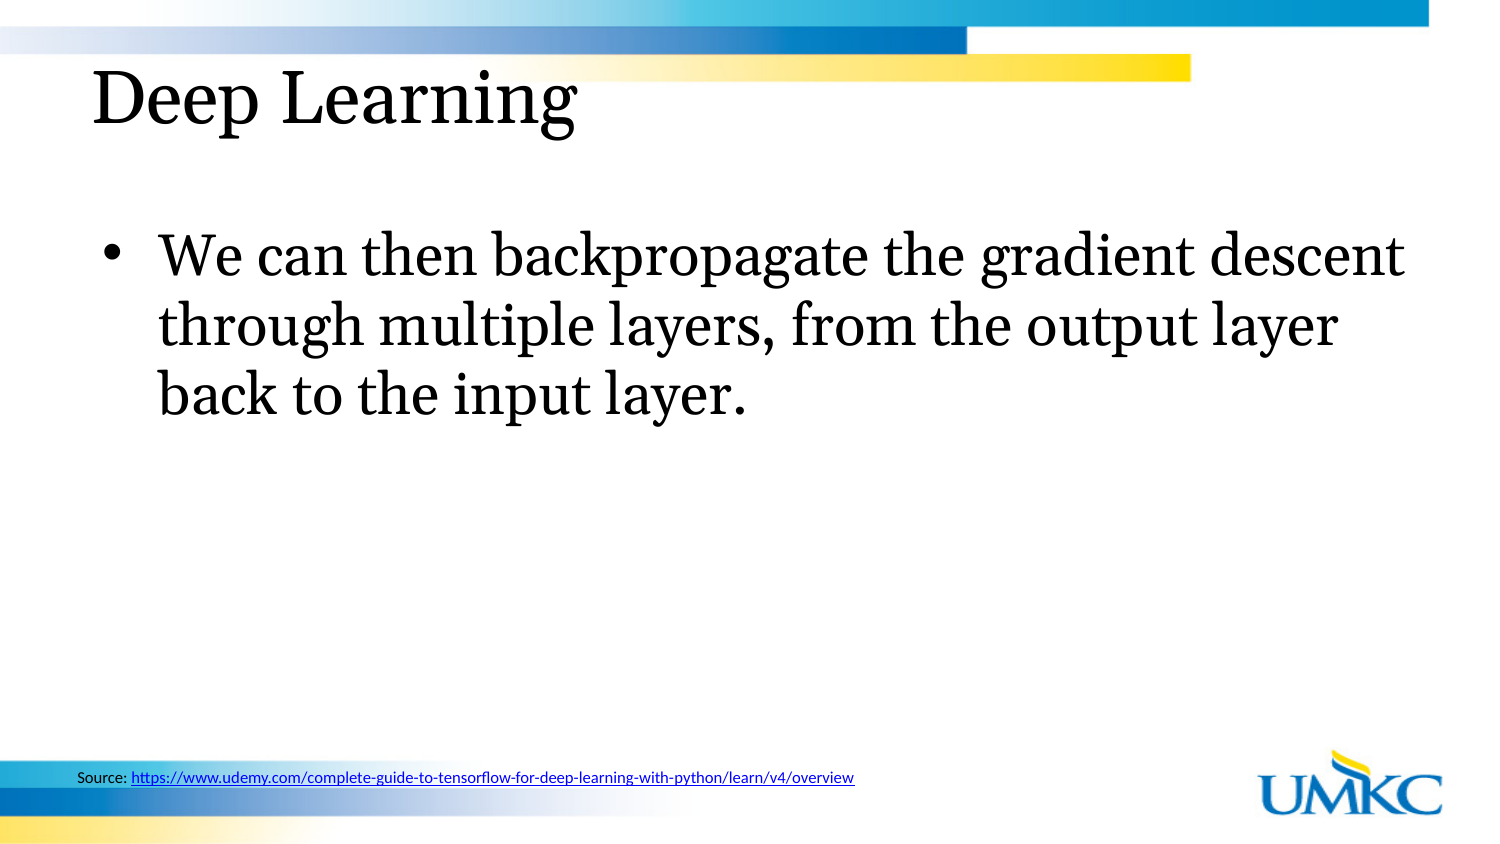

# Deep Learning
We can then backpropagate the gradient descent through multiple layers, from the output layer back to the input layer.
Source: https://www.udemy.com/complete-guide-to-tensorflow-for-deep-learning-with-python/learn/v4/overview